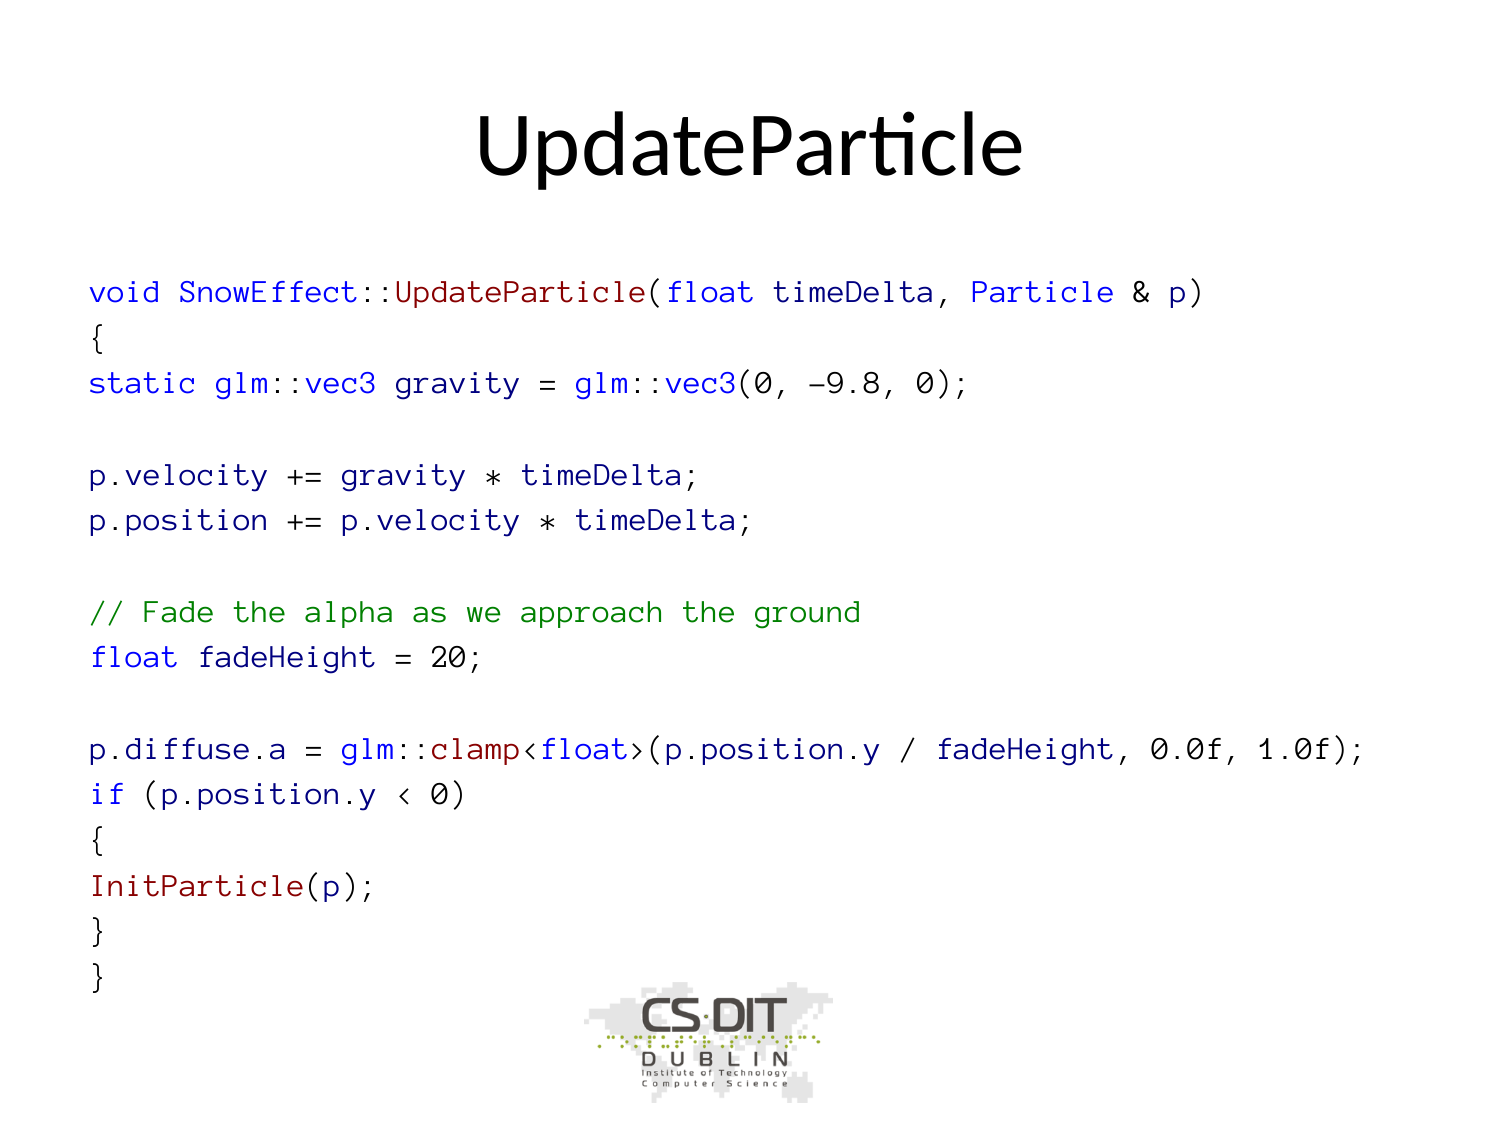

# UpdateParticle
void SnowEffect::UpdateParticle(float timeDelta, Particle & p)
{
static glm::vec3 gravity = glm::vec3(0, -9.8, 0);

p.velocity += gravity * timeDelta;
p.position += p.velocity * timeDelta;

// Fade the alpha as we approach the ground
float fadeHeight = 20;

p.diffuse.a = glm::clamp<float>(p.position.y / fadeHeight, 0.0f, 1.0f);
if (p.position.y < 0)
{
InitParticle(p);
}
}